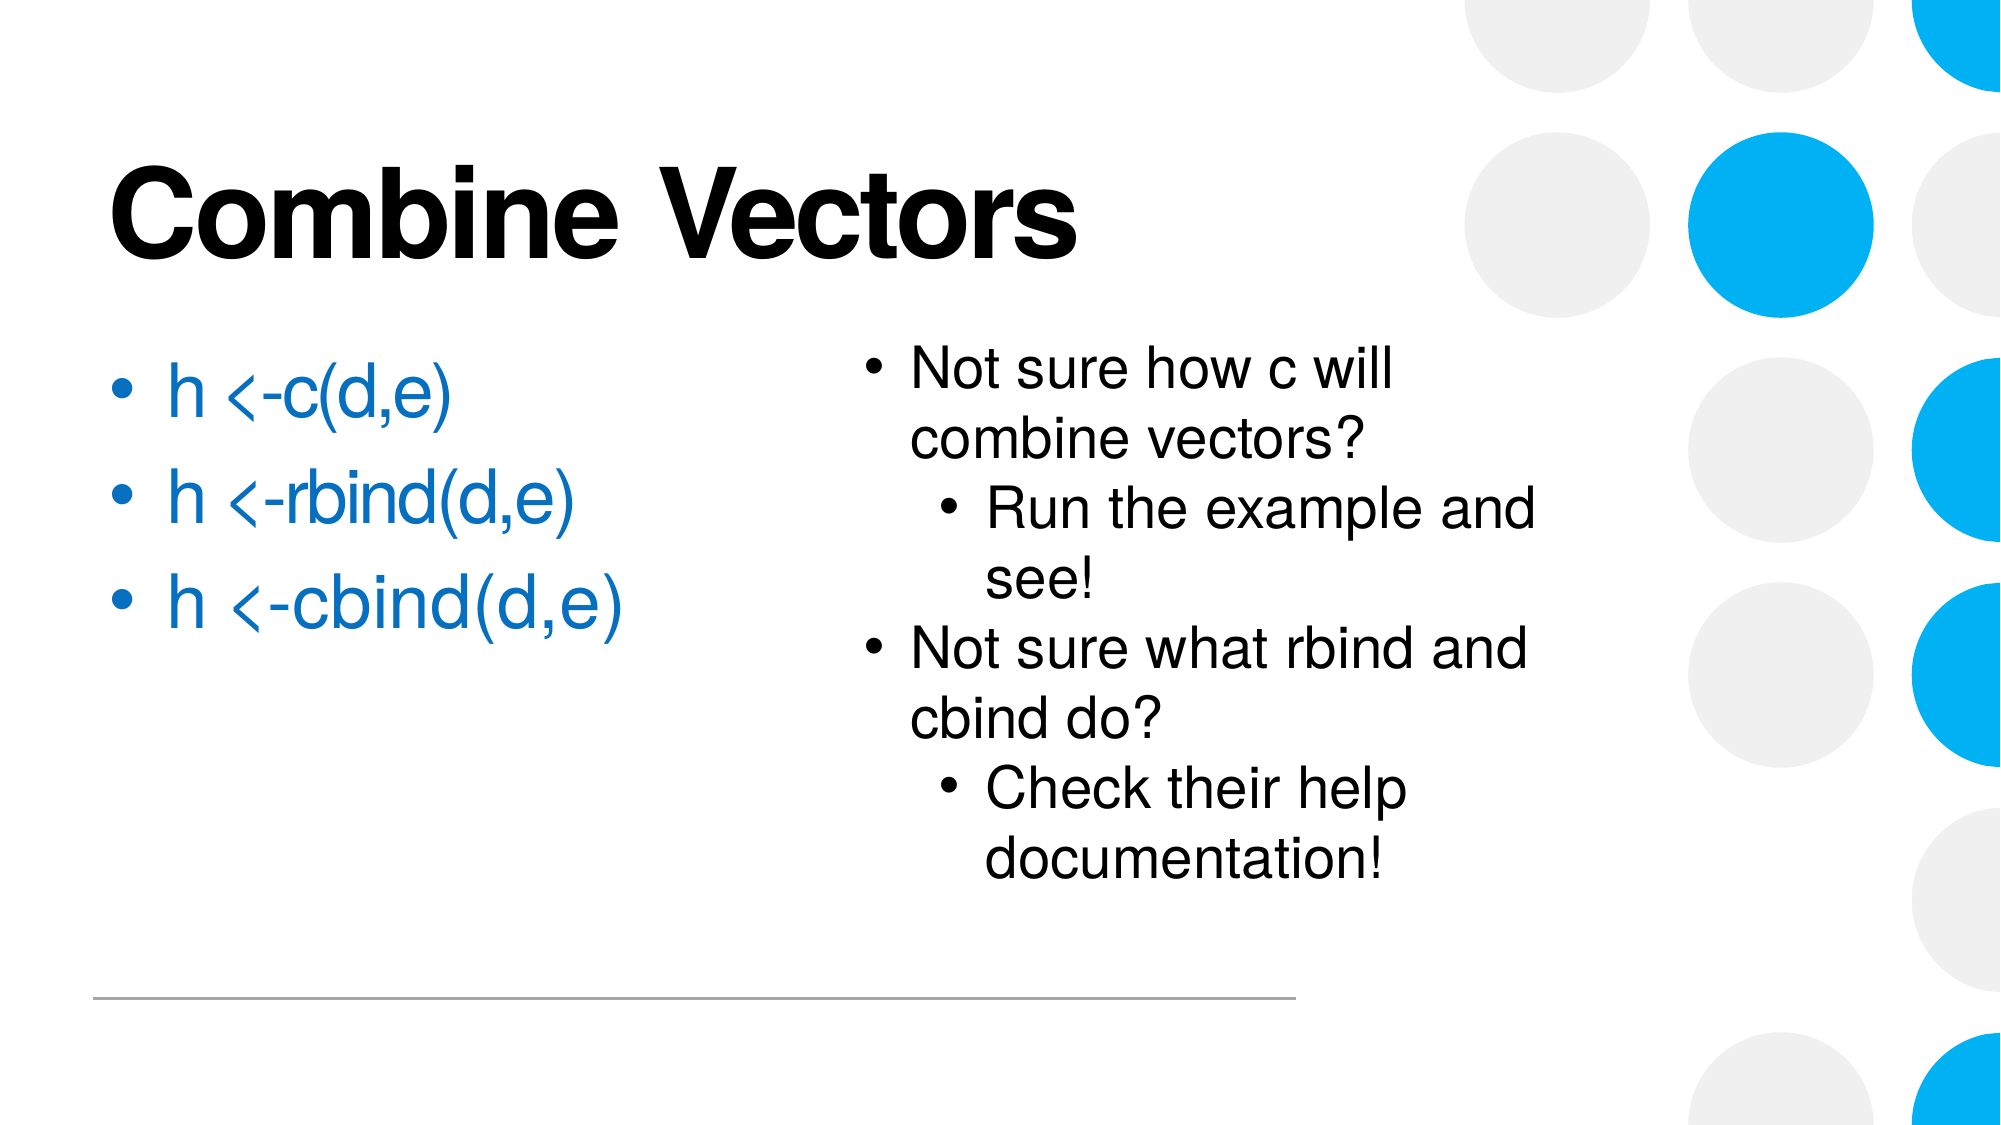

# Combine Vectors
Not sure how c will combine vectors?
Run the example and see!
Not sure what rbind and cbind do?
Check their help documentation!
h <-c(d,e)
h <-rbind(d,e)
h <-cbind(d,e)